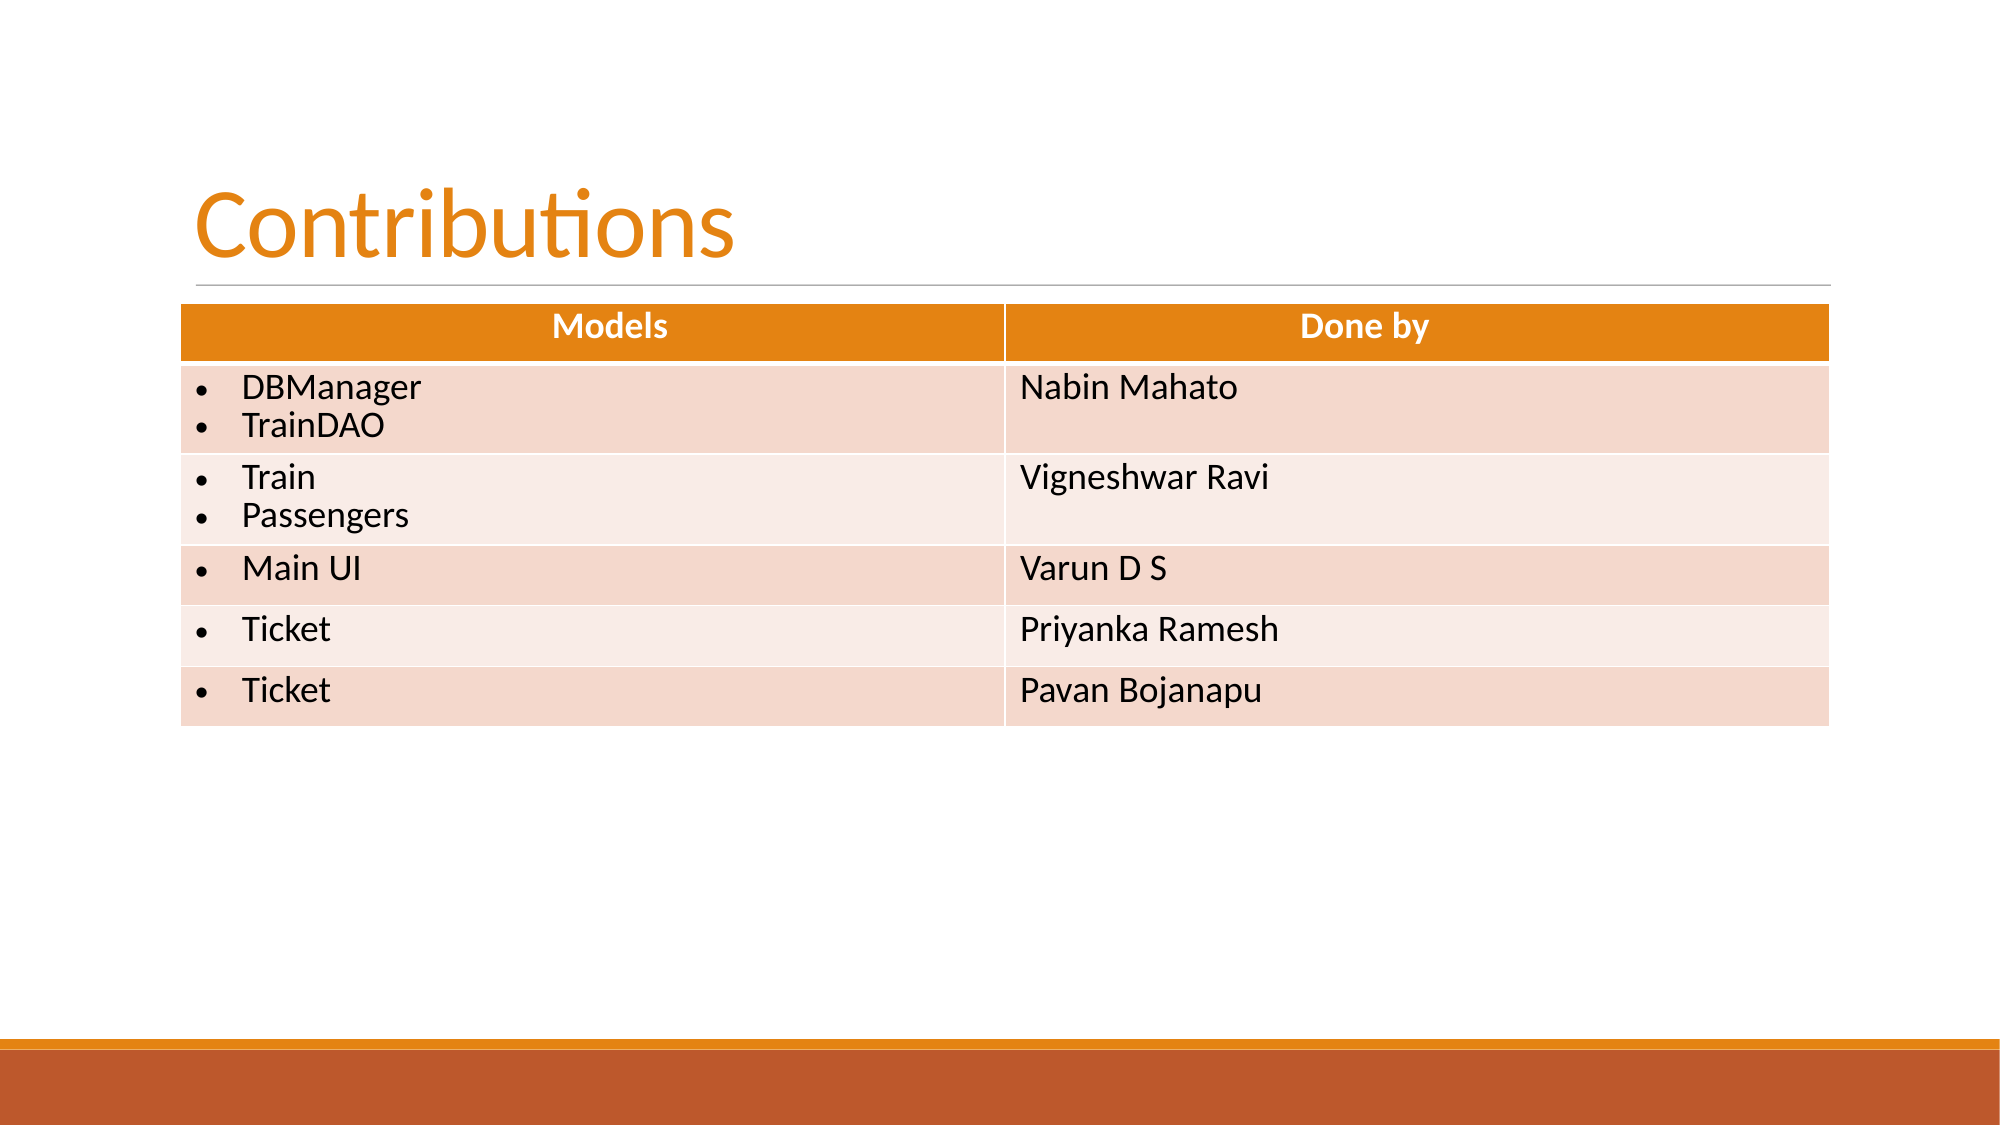

Contributions
| Models | Done by |
| --- | --- |
| DBManager TrainDAO | Nabin Mahato |
| Train Passengers | Vigneshwar Ravi |
| Main UI | Varun D S |
| Ticket | Priyanka Ramesh |
| Ticket | Pavan Bojanapu |